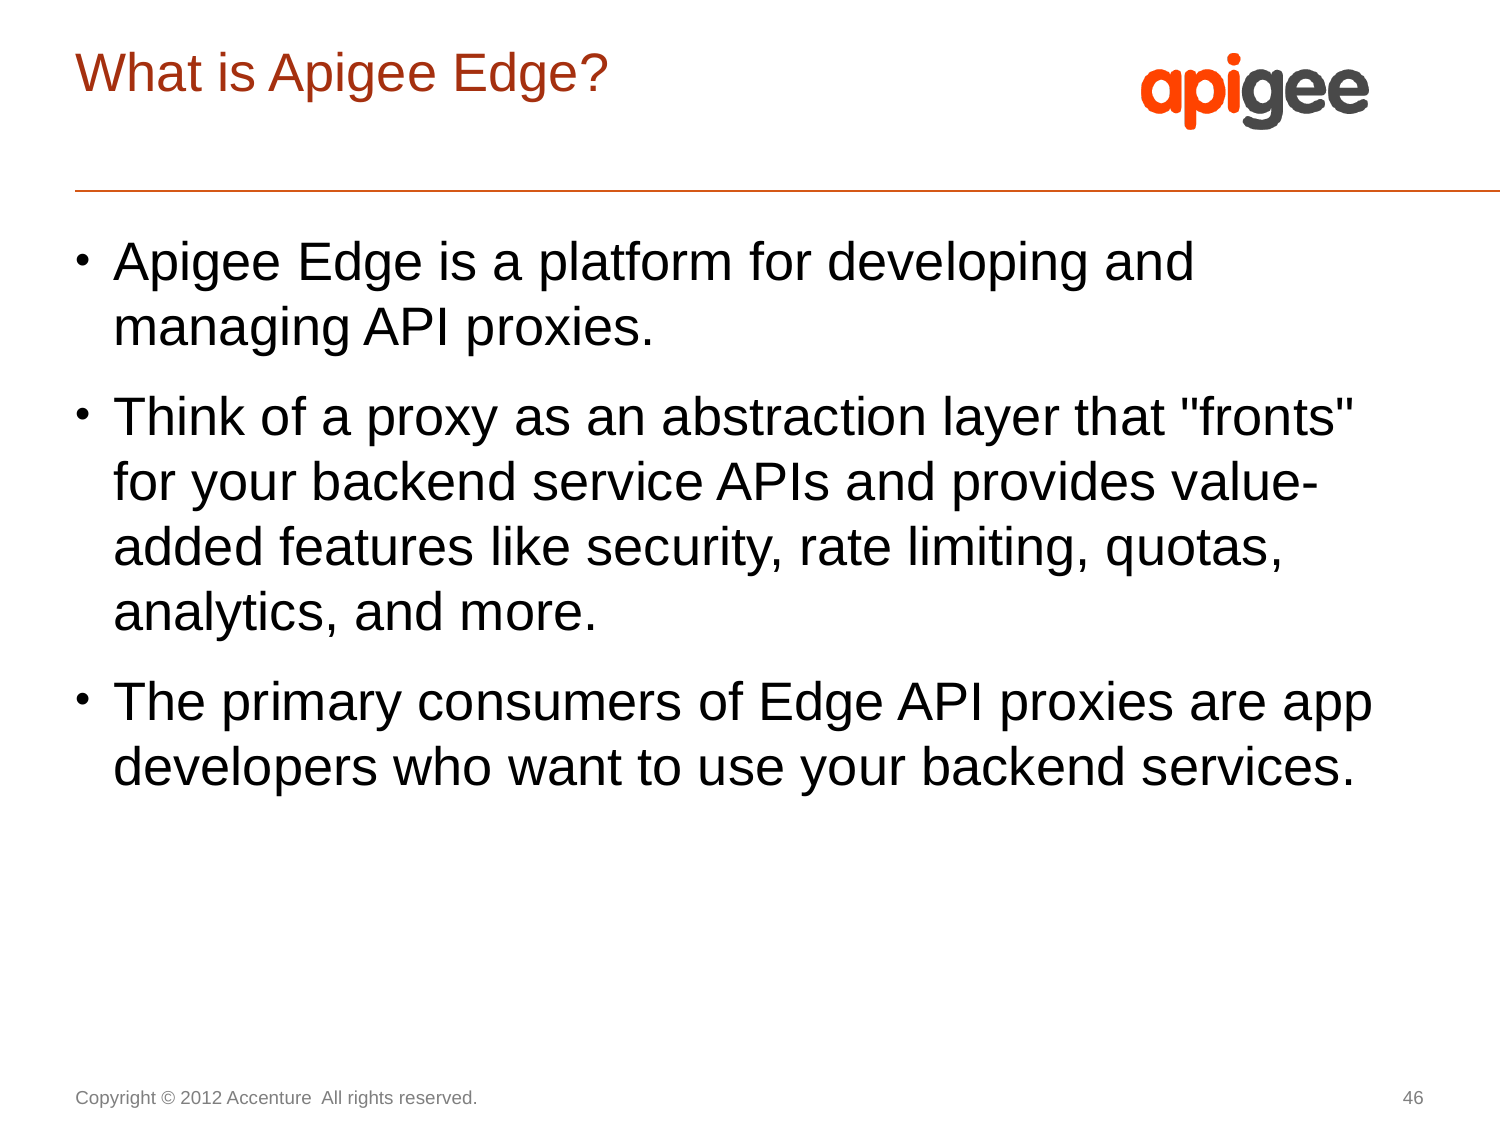

# What is Apigee Edge?
Apigee Edge is a platform for developing and managing API proxies.
Think of a proxy as an abstraction layer that "fronts" for your backend service APIs and provides value-added features like security, rate limiting, quotas, analytics, and more.
The primary consumers of Edge API proxies are app developers who want to use your backend services.